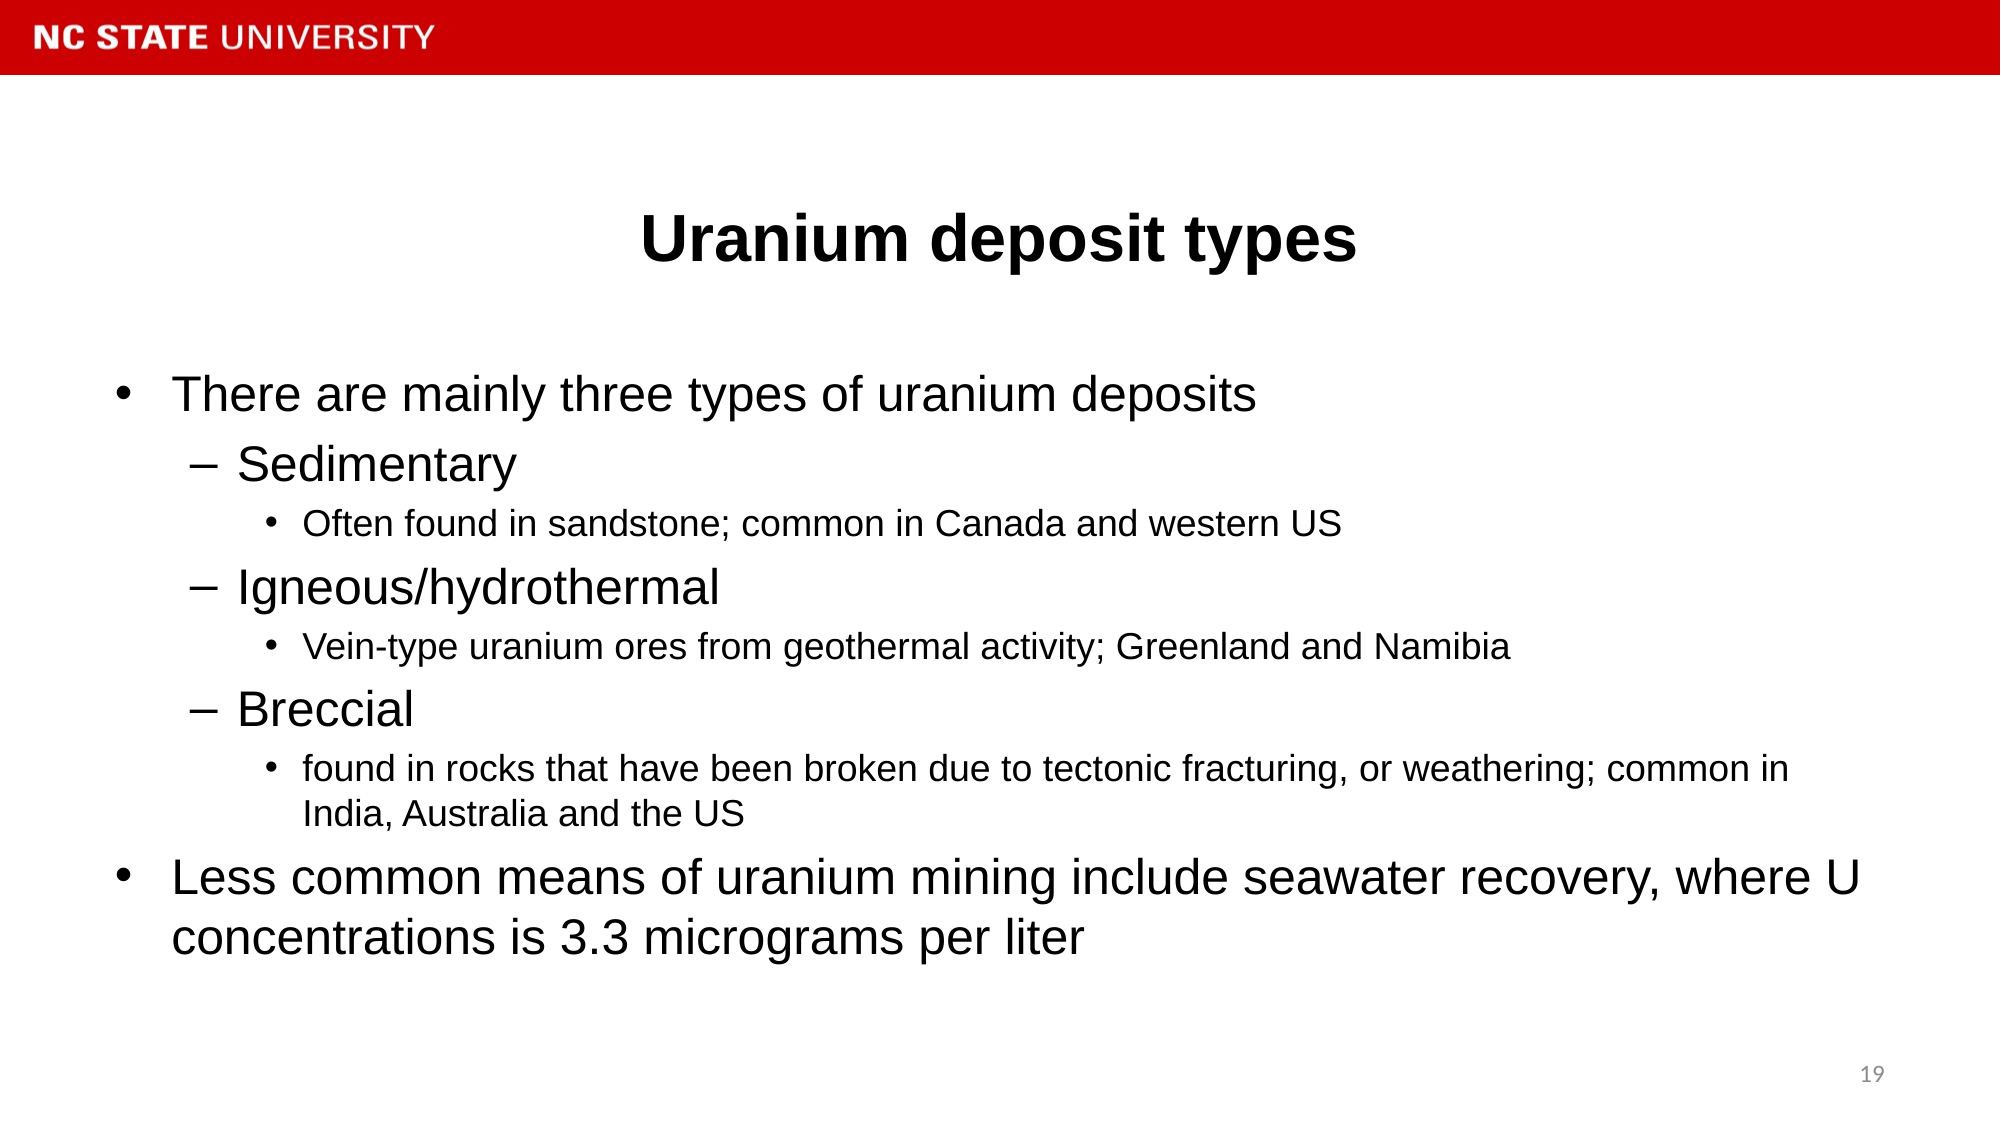

# Uranium deposit types
There are mainly three types of uranium deposits
Sedimentary
Often found in sandstone; common in Canada and western US
Igneous/hydrothermal
Vein-type uranium ores from geothermal activity; Greenland and Namibia
Breccial
found in rocks that have been broken due to tectonic fracturing, or weathering; common in India, Australia and the US
Less common means of uranium mining include seawater recovery, where U concentrations is 3.3 micrograms per liter
19